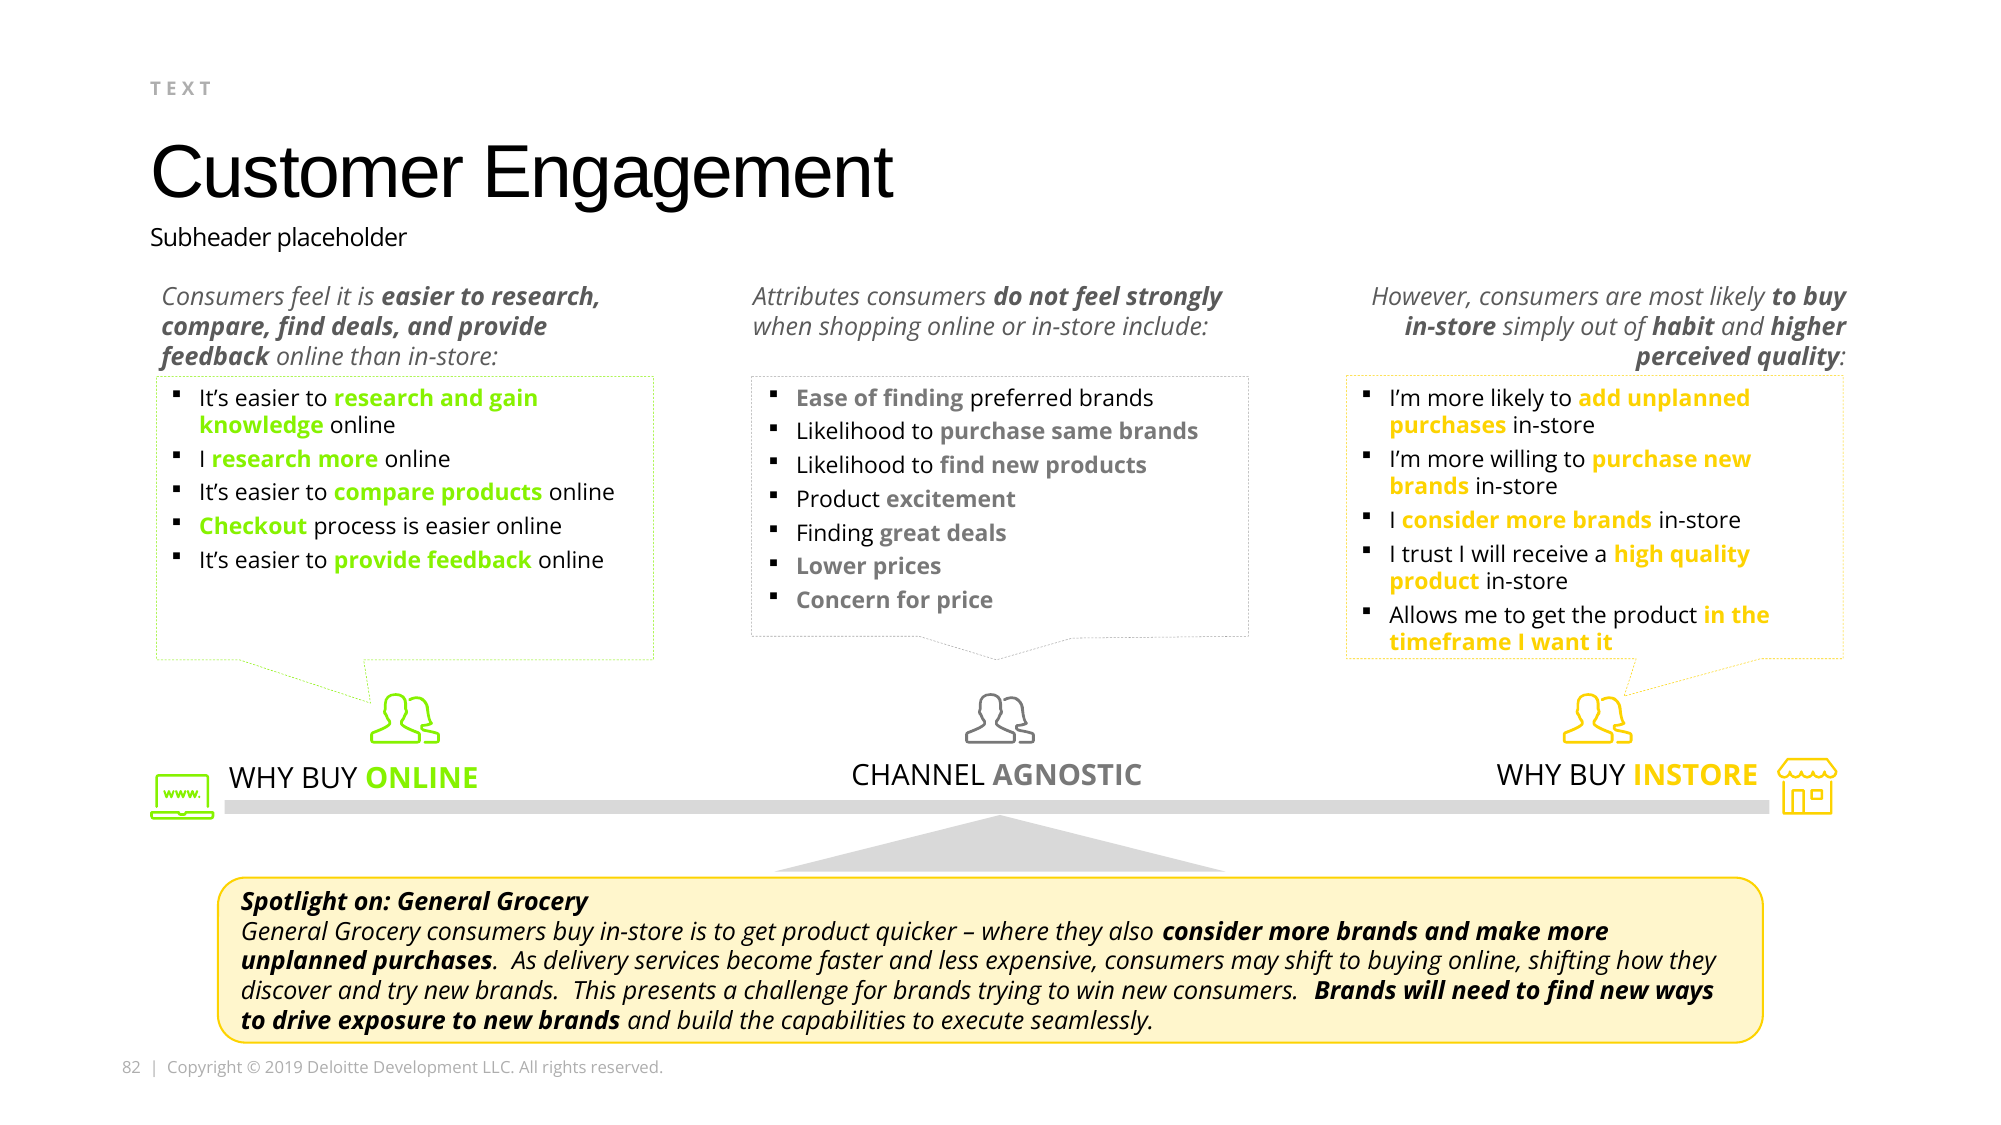

text
# Customer Engagement
Subheader placeholder
Consumers feel it is easier to research, compare, find deals, and provide feedback online than in-store:
Attributes consumers do not feel strongly when shopping online or in-store include:
However, consumers are most likely to buy in-store simply out of habit and higher perceived quality:

It’s easier to research and gain knowledge online
I research more online
It’s easier to compare products online
Checkout process is easier online
It’s easier to provide feedback online
I’m more likely to add unplanned purchases in-store
I’m more willing to purchase new brands in-store
I consider more brands in-store
I trust I will receive a high quality product in-store
Allows me to get the product in the timeframe I want it
Ease of finding preferred brands
Likelihood to purchase same brands
Likelihood to find new products
Product excitement
Finding great deals
Lower prices
Concern for price

CHANNEL AGNOSTIC
WHY BUY INSTORE
WHY BUY ONLINE

Spotlight on: General Grocery
General Grocery consumers buy in-store is to get product quicker – where they also consider more brands and make more unplanned purchases.  As delivery services become faster and less expensive, consumers may shift to buying online, shifting how they discover and try new brands.  This presents a challenge for brands trying to win new consumers.  Brands will need to find new ways to drive exposure to new brands and build the capabilities to execute seamlessly.